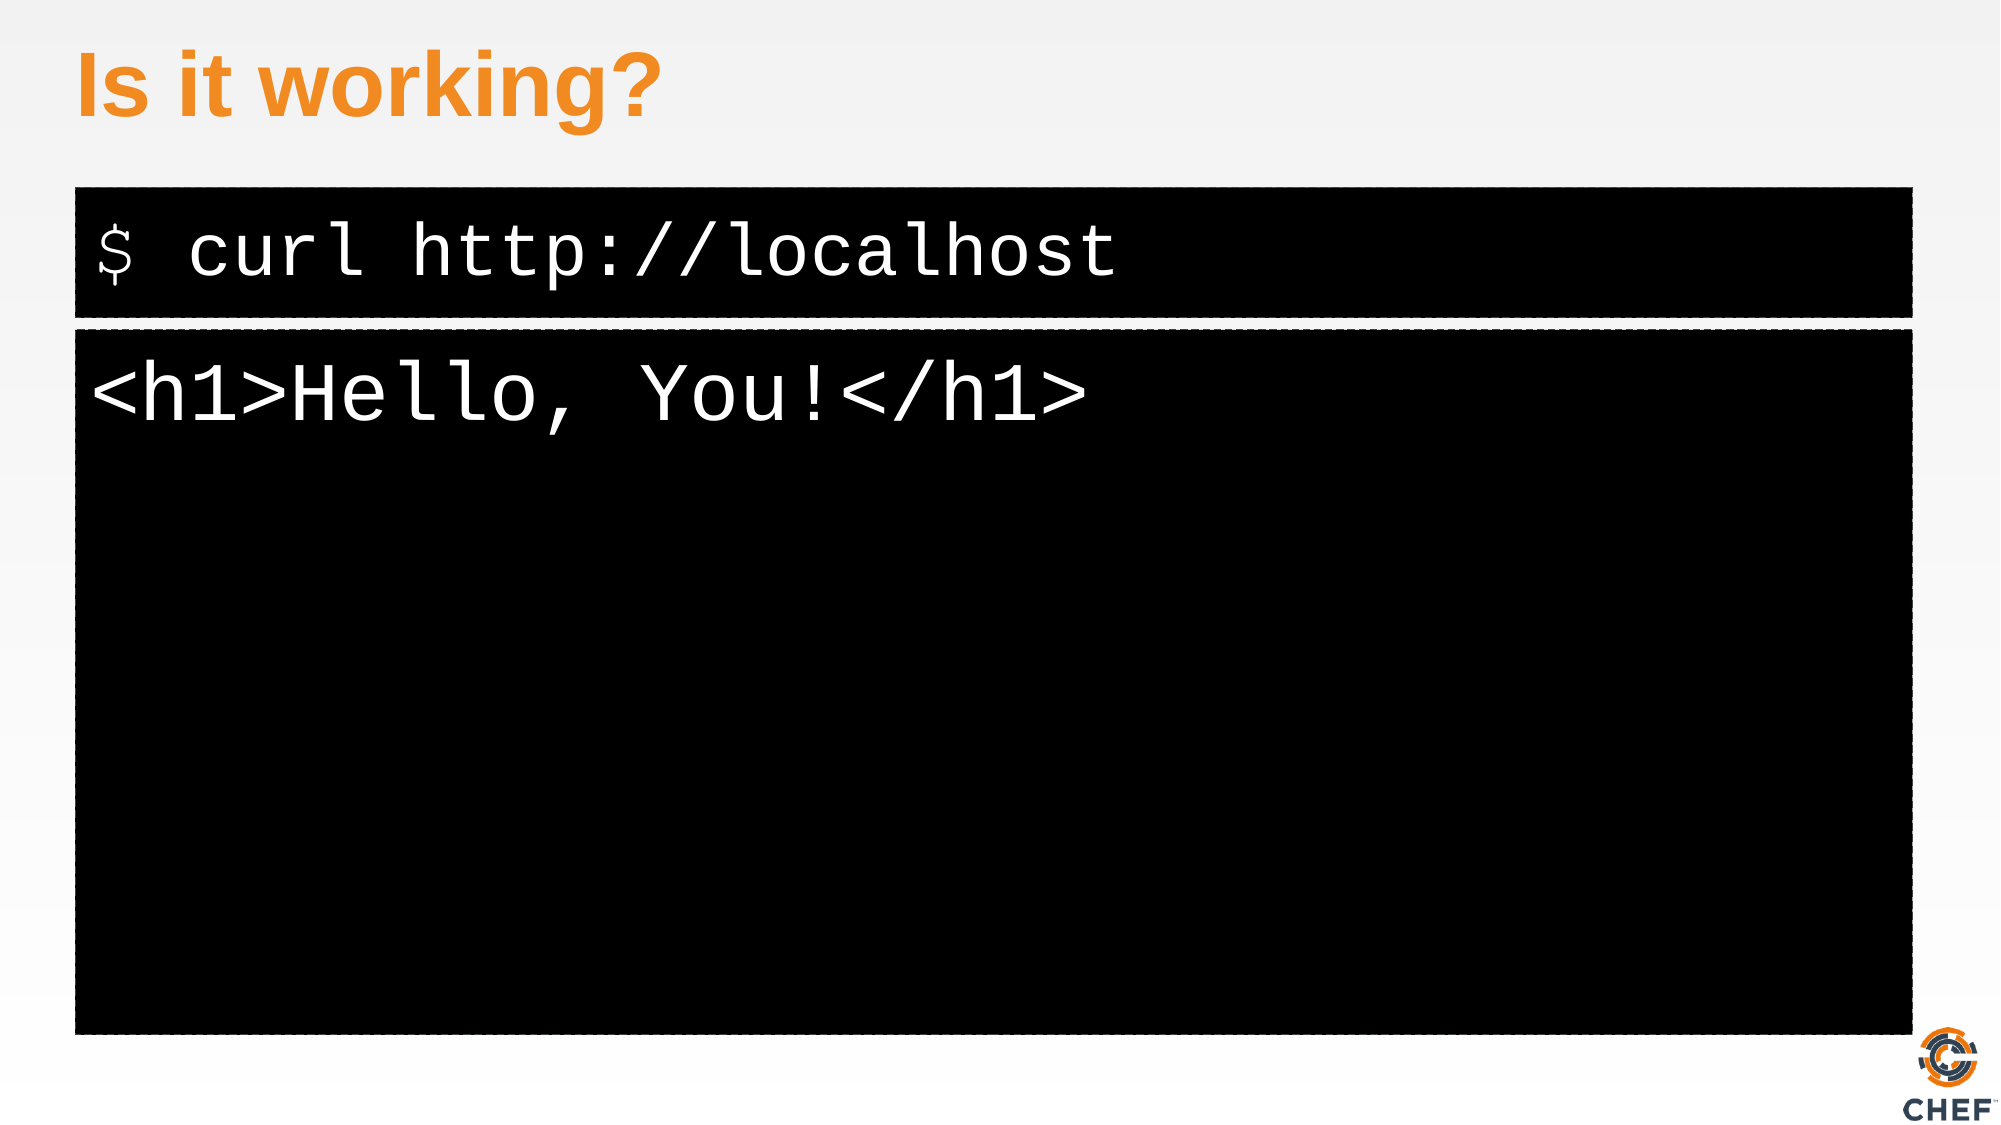

# Is it working?
curl http://localhost
<h1>Hello, You!</h1>